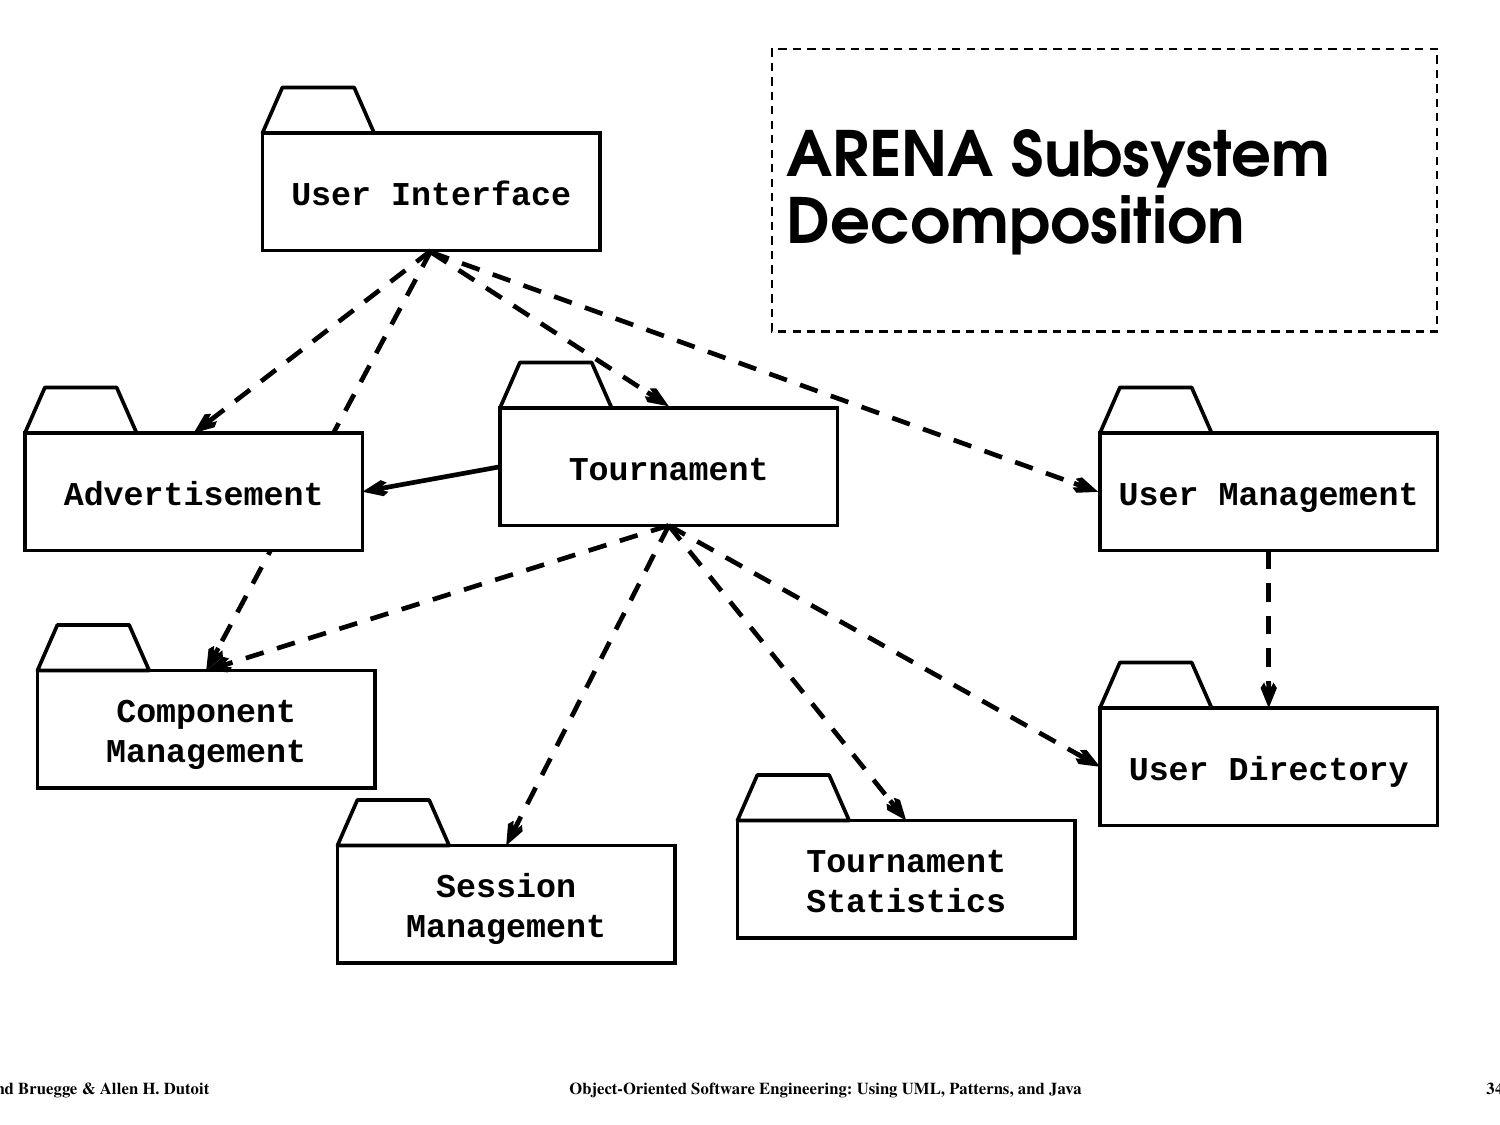

# ARENA Subsystem Decomposition

User Interface

Tournament

Advertisement

User Management

Component Management

User Directory

Tournament Statistics

Session Management